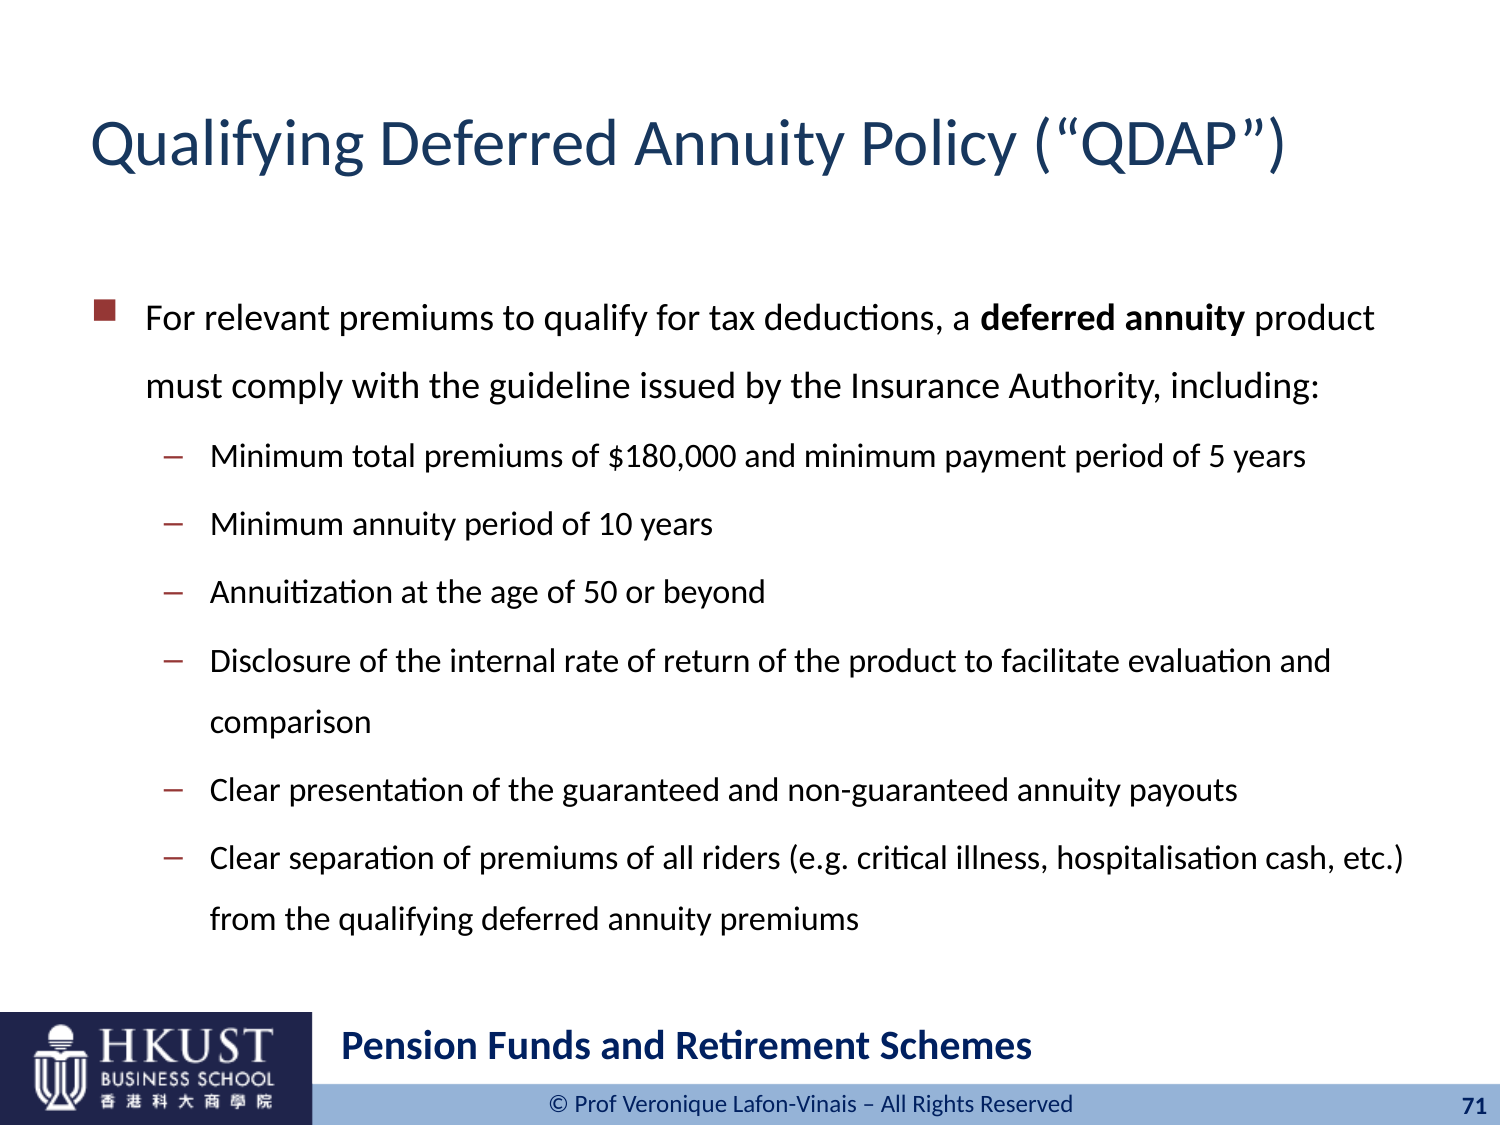

# Qualifying Deferred Annuity Policy (“QDAP”)
For relevant premiums to qualify for tax deductions, a deferred annuity product must comply with the guideline issued by the Insurance Authority, including:
Minimum total premiums of $180,000 and minimum payment period of 5 years
Minimum annuity period of 10 years
Annuitization at the age of 50 or beyond
Disclosure of the internal rate of return of the product to facilitate evaluation and comparison
Clear presentation of the guaranteed and non-guaranteed annuity payouts
Clear separation of premiums of all riders (e.g. critical illness, hospitalisation cash, etc.) from the qualifying deferred annuity premiums

Pension Funds and Retirement Schemes
71